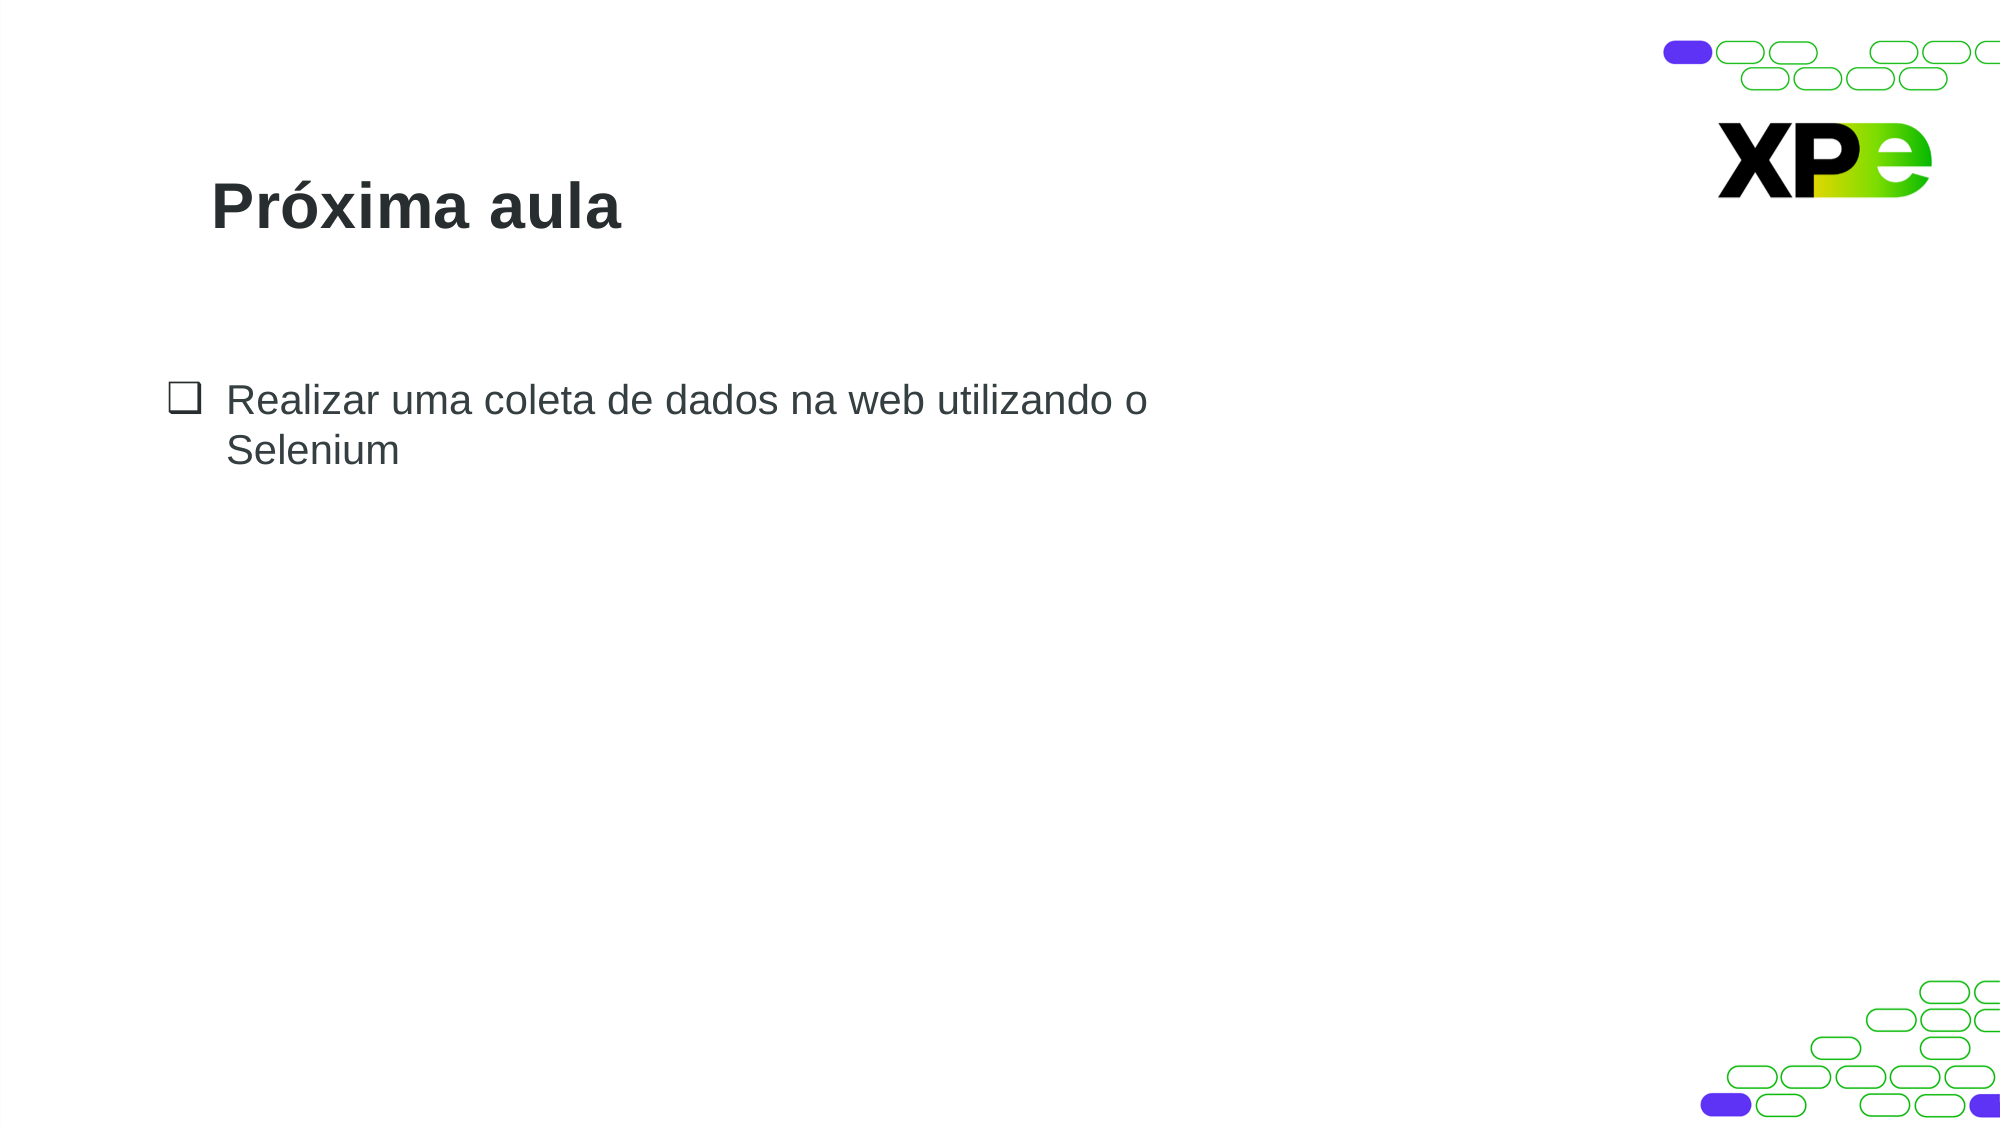

# Próxima aula
Realizar uma coleta de dados na web utilizando o Selenium